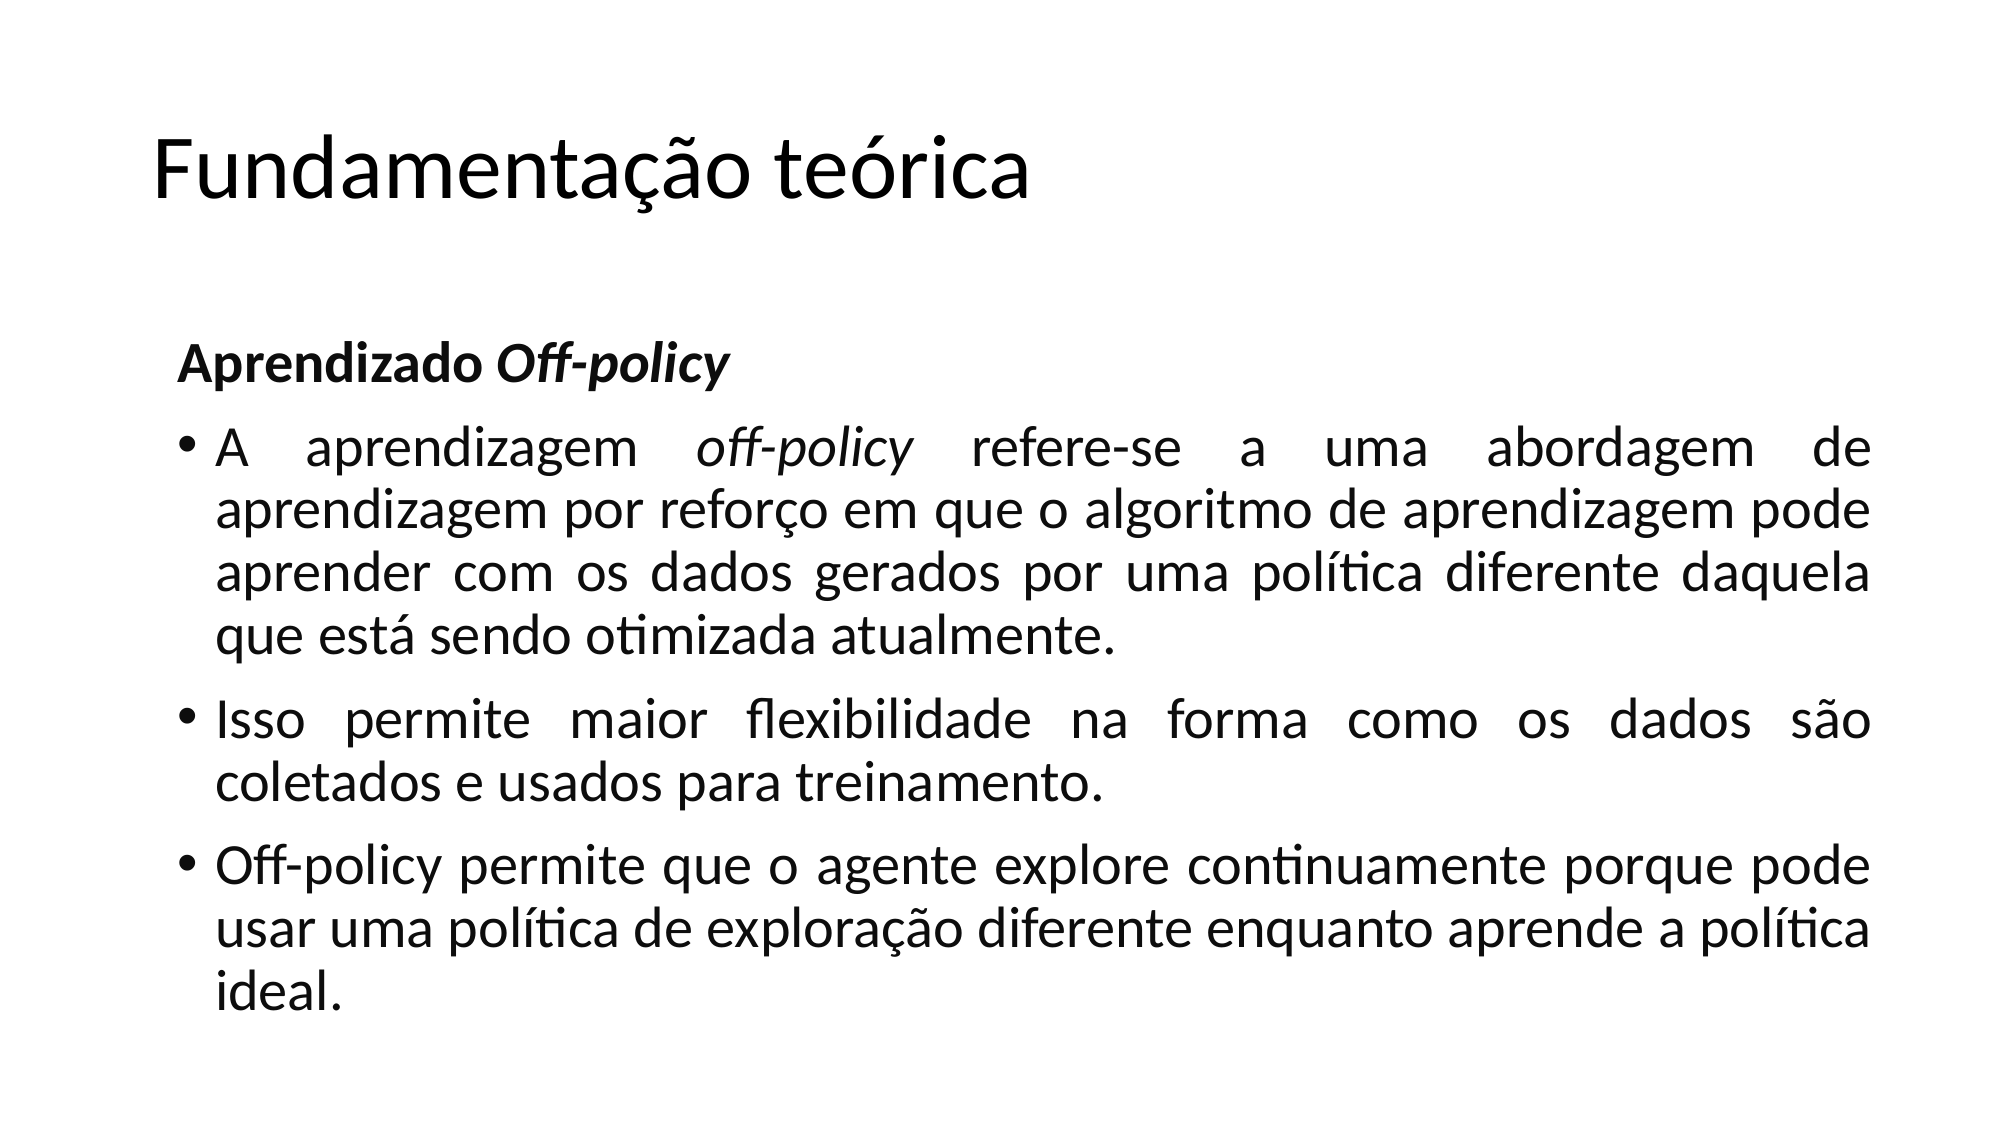

# Fundamentação teórica
Aprendizado Off-policy
A aprendizagem off-policy refere-se a uma abordagem de aprendizagem por reforço em que o algoritmo de aprendizagem pode aprender com os dados gerados por uma política diferente daquela que está sendo otimizada atualmente.
Isso permite maior flexibilidade na forma como os dados são coletados e usados ​​para treinamento.
Off-policy permite que o agente explore continuamente porque pode usar uma política de exploração diferente enquanto aprende a política ideal.